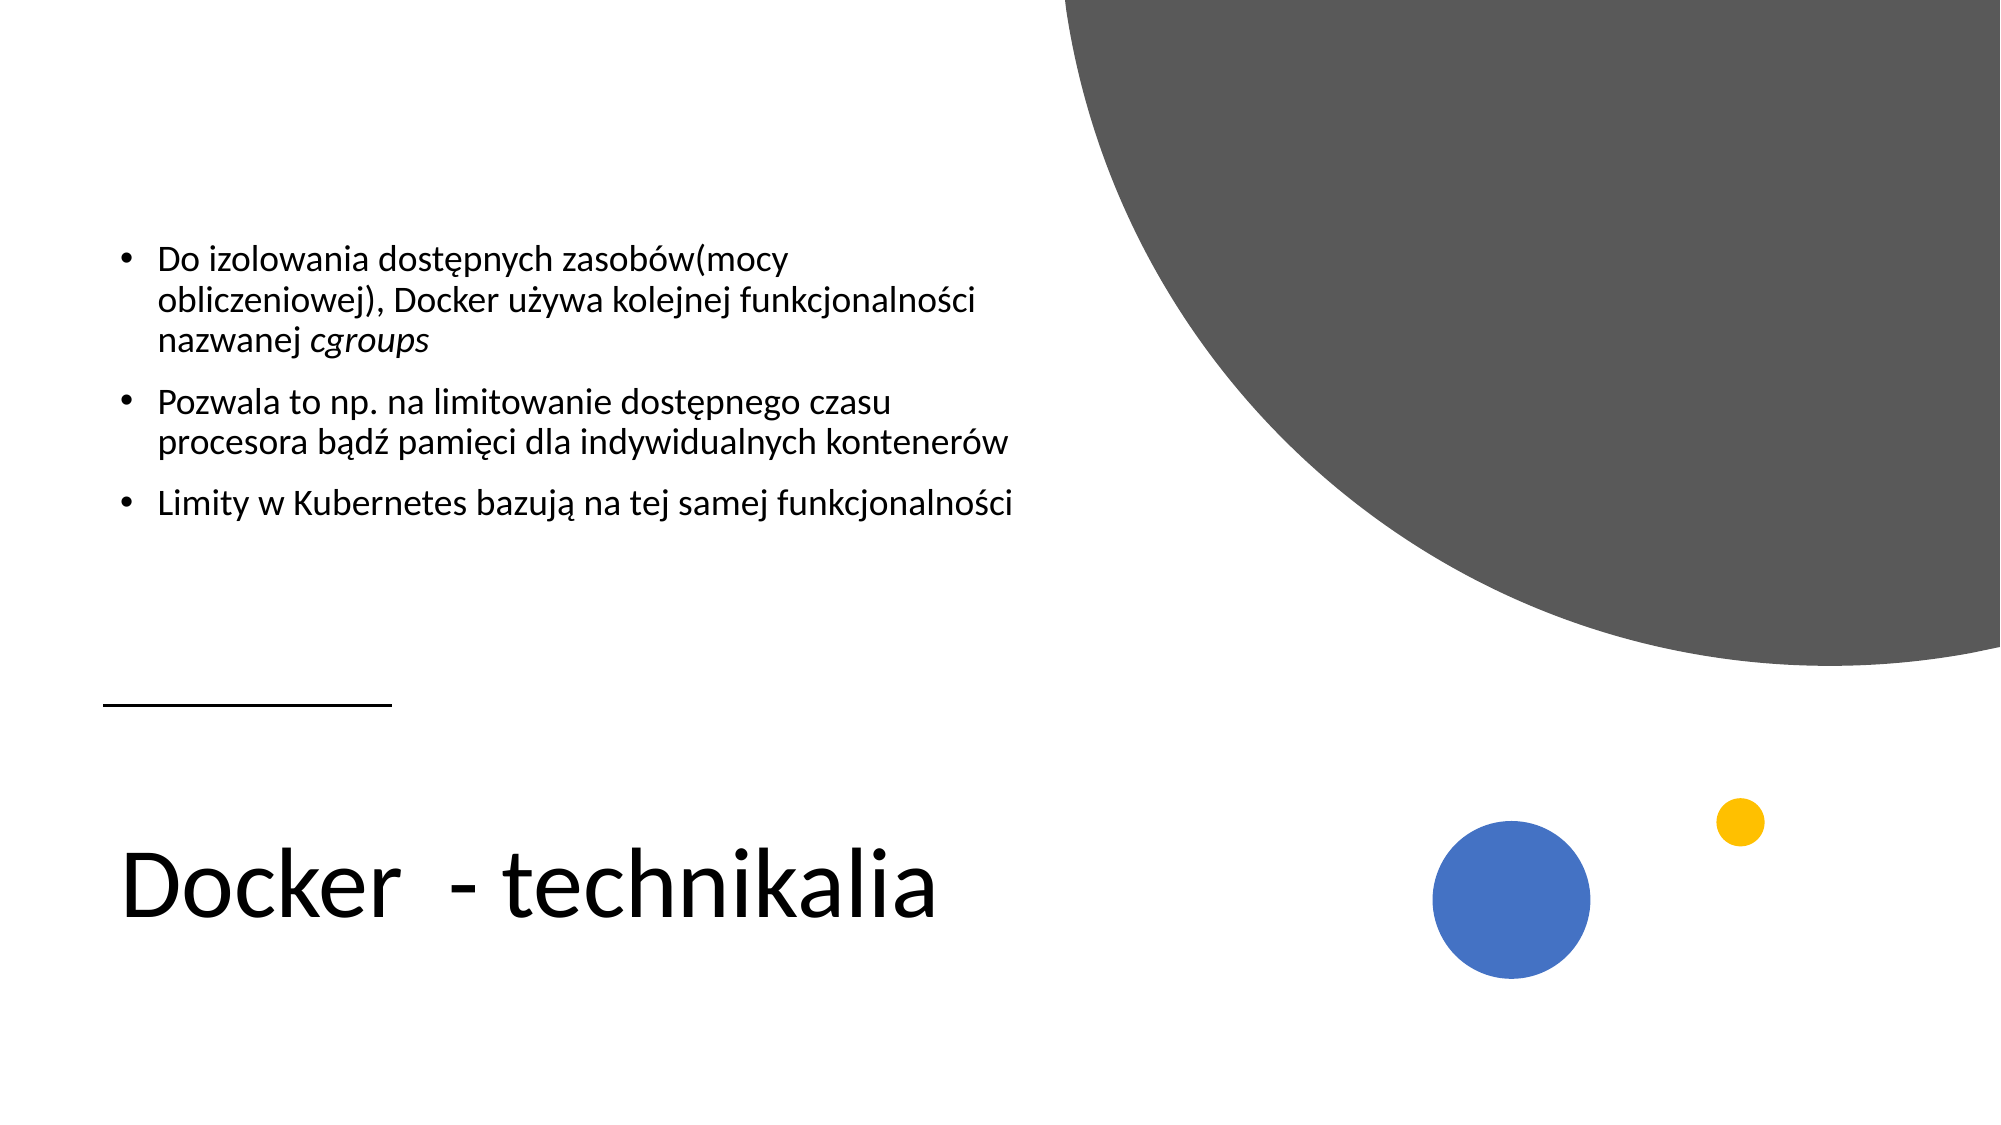

Do izolowania dostępnych zasobów(mocy obliczeniowej), Docker używa kolejnej funkcjonalności nazwanej cgroups
Pozwala to np. na limitowanie dostępnego czasu procesora bądź pamięci dla indywidualnych kontenerów
Limity w Kubernetes bazują na tej samej funkcjonalności
# Docker  - technikalia